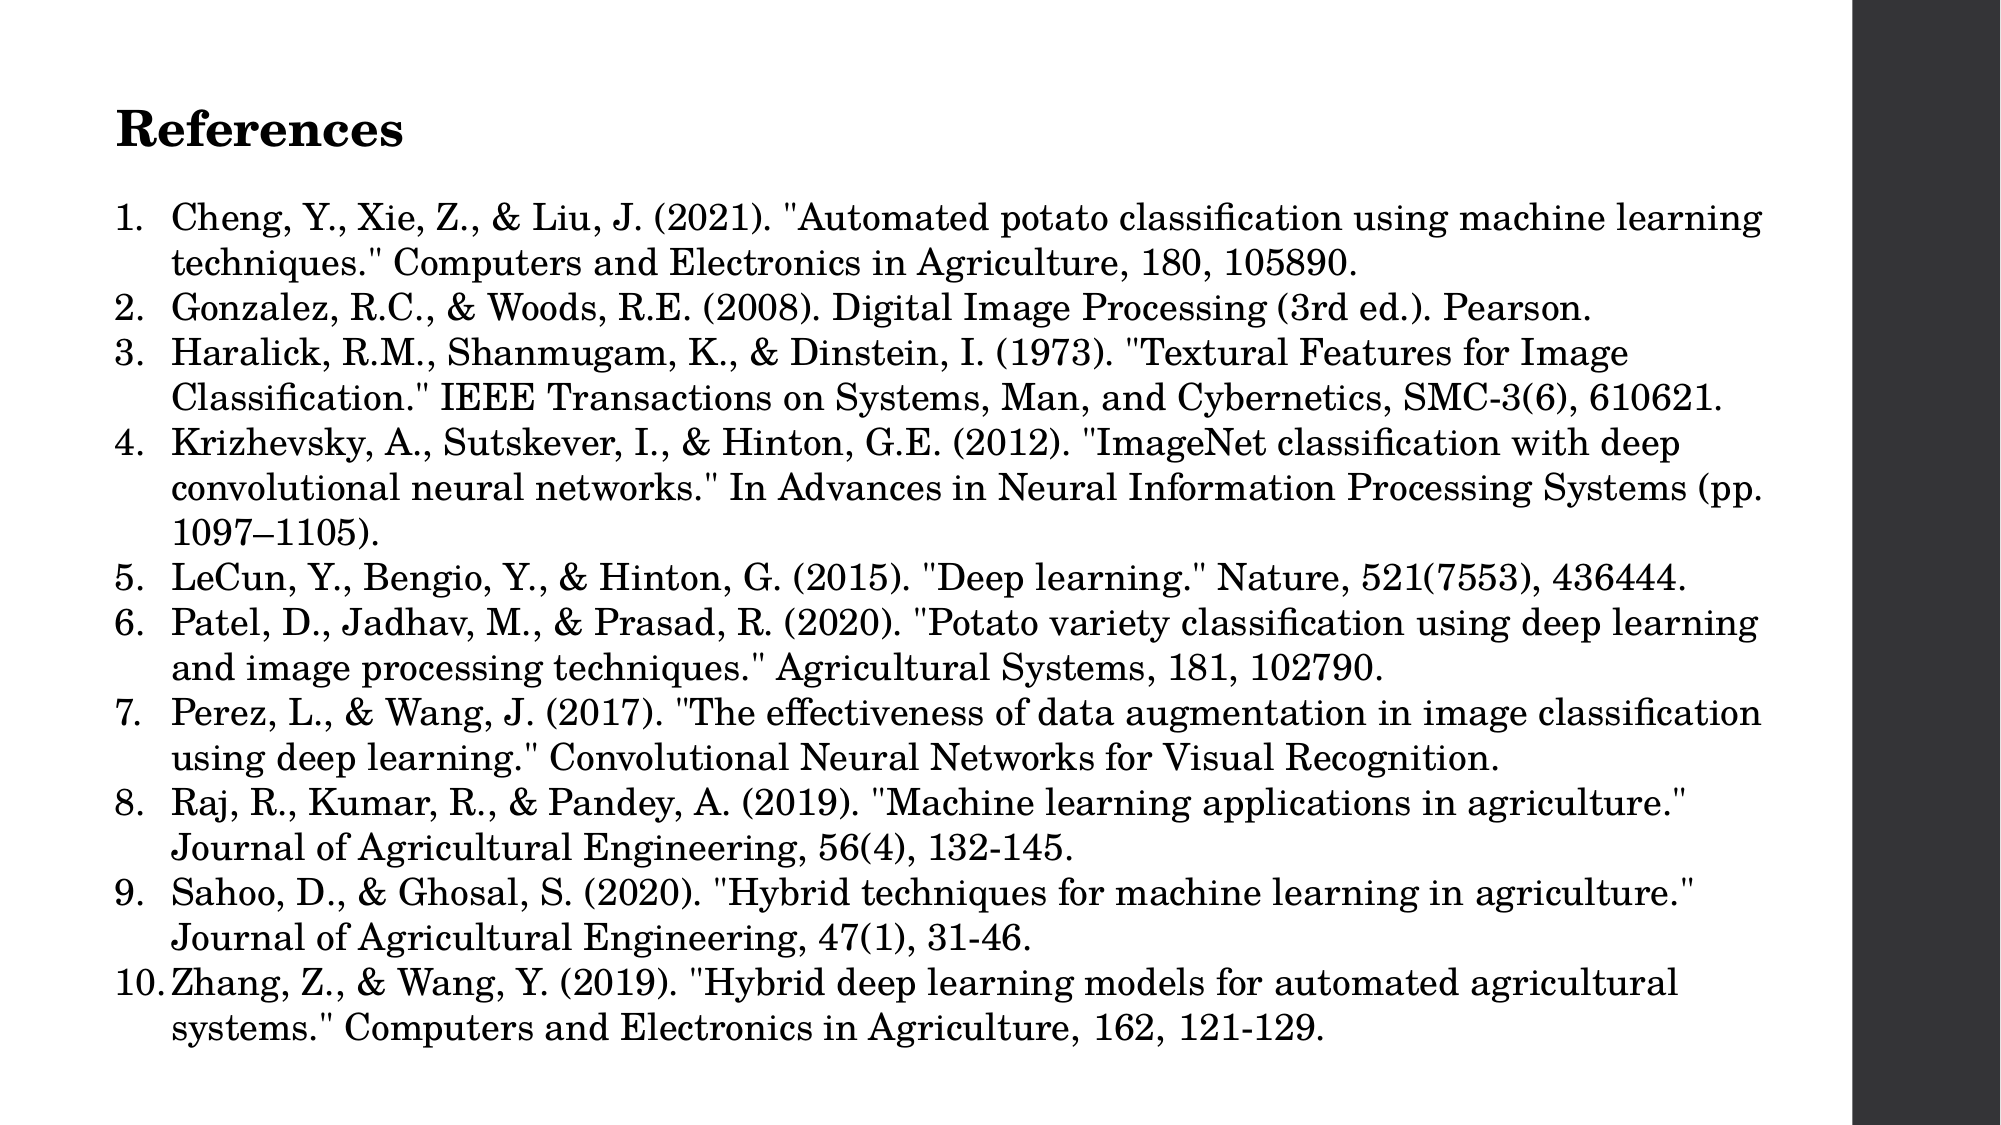

References
Cheng, Y., Xie, Z., & Liu, J. (2021). "Automated potato classification using machine learning techniques." Computers and Electronics in Agriculture, 180, 105890.
Gonzalez, R.C., & Woods, R.E. (2008). Digital Image Processing (3rd ed.). Pearson.
Haralick, R.M., Shanmugam, K., & Dinstein, I. (1973). "Textural Features for Image Classification." IEEE Transactions on Systems, Man, and Cybernetics, SMC-3(6), 610621.
Krizhevsky, A., Sutskever, I., & Hinton, G.E. (2012). "ImageNet classification with deep convolutional neural networks." In Advances in Neural Information Processing Systems (pp. 1097–1105).
LeCun, Y., Bengio, Y., & Hinton, G. (2015). "Deep learning." Nature, 521(7553), 436444.
Patel, D., Jadhav, M., & Prasad, R. (2020). "Potato variety classification using deep learning and image processing techniques." Agricultural Systems, 181, 102790.
Perez, L., & Wang, J. (2017). "The effectiveness of data augmentation in image classification using deep learning." Convolutional Neural Networks for Visual Recognition.
Raj, R., Kumar, R., & Pandey, A. (2019). "Machine learning applications in agriculture." Journal of Agricultural Engineering, 56(4), 132-145.
Sahoo, D., & Ghosal, S. (2020). "Hybrid techniques for machine learning in agriculture." Journal of Agricultural Engineering, 47(1), 31-46.
Zhang, Z., & Wang, Y. (2019). "Hybrid deep learning models for automated agricultural systems." Computers and Electronics in Agriculture, 162, 121-129.